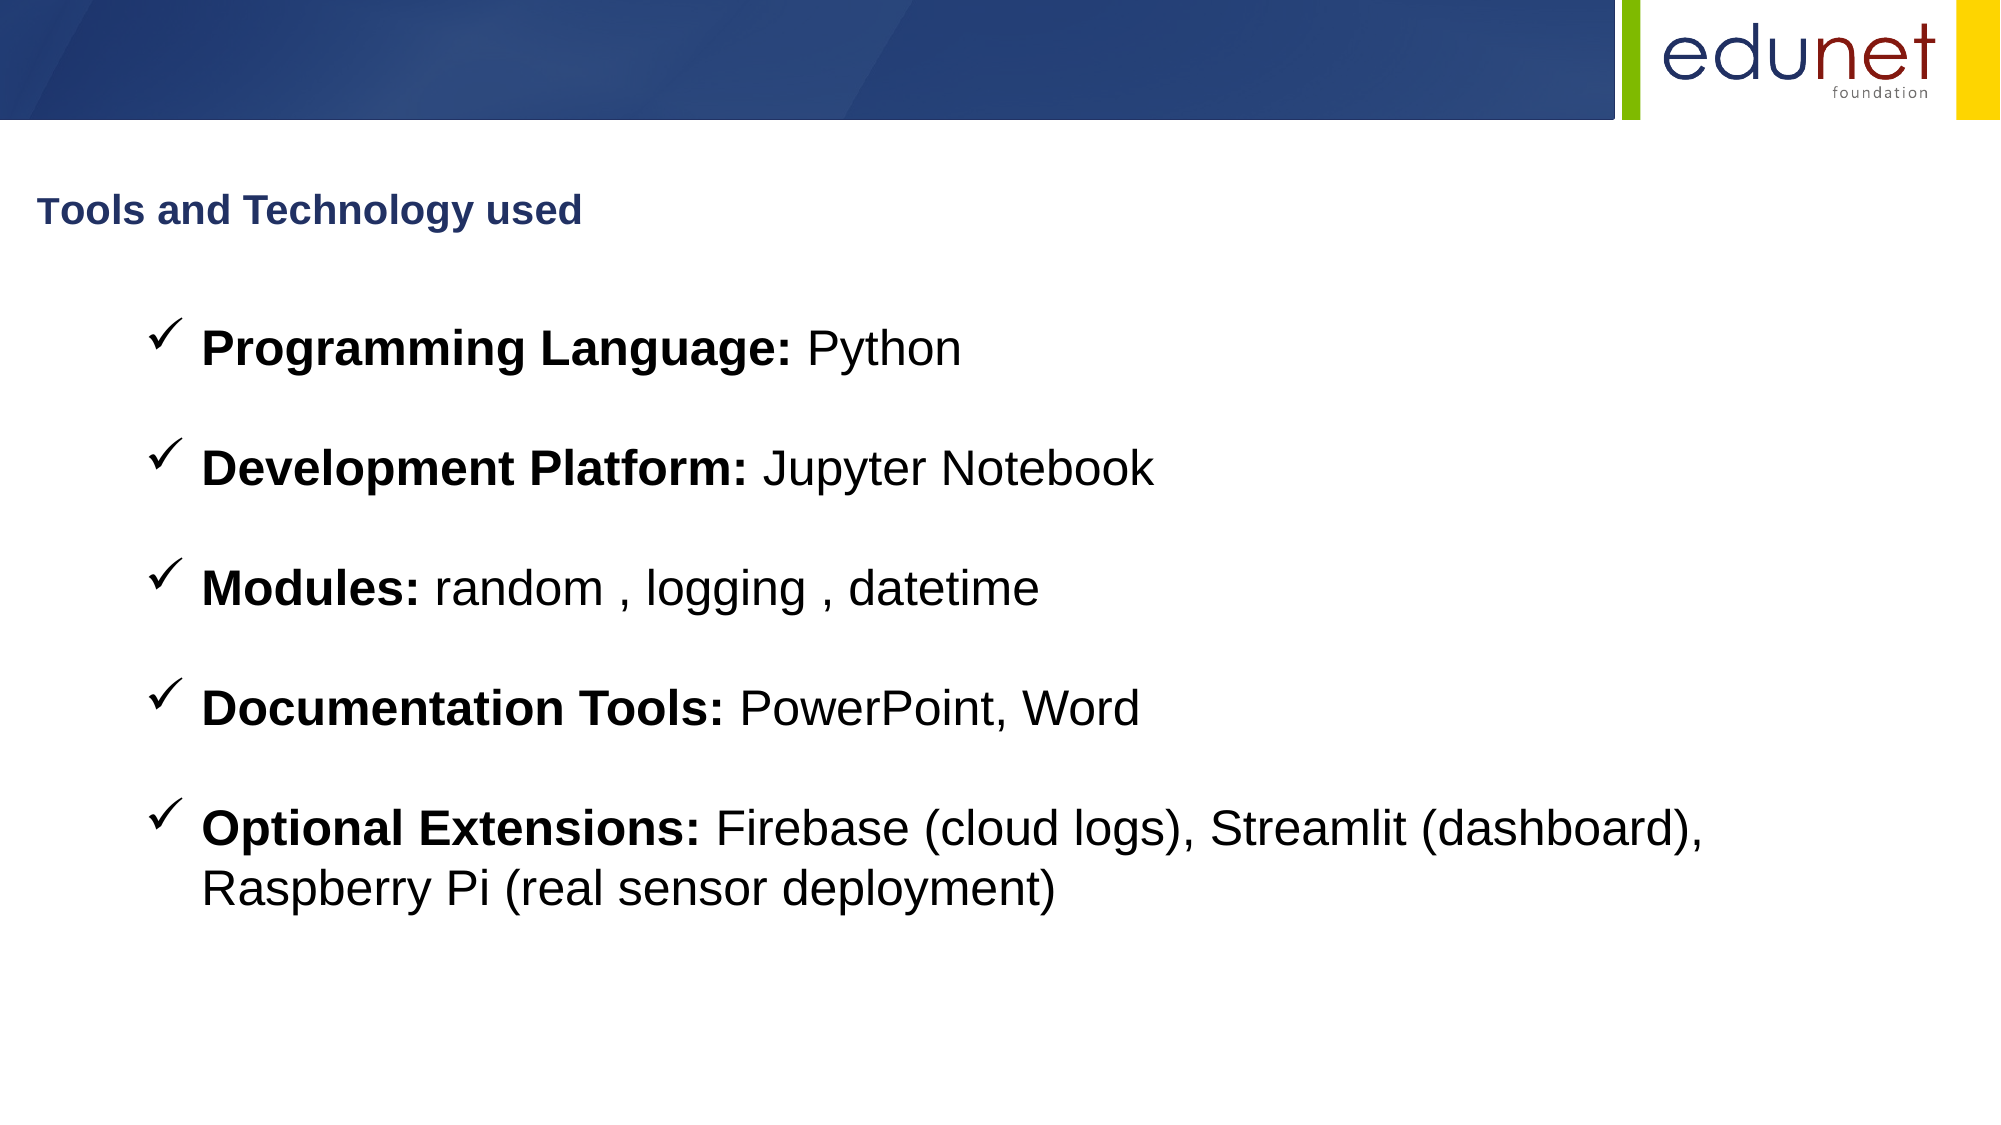

Tools and Technology used
Programming Language: Python

Development Platform: Jupyter Notebook

Modules: random , logging , datetime

Documentation Tools: PowerPoint, Word

Optional Extensions: Firebase (cloud logs), Streamlit (dashboard), Raspberry Pi (real sensor deployment)